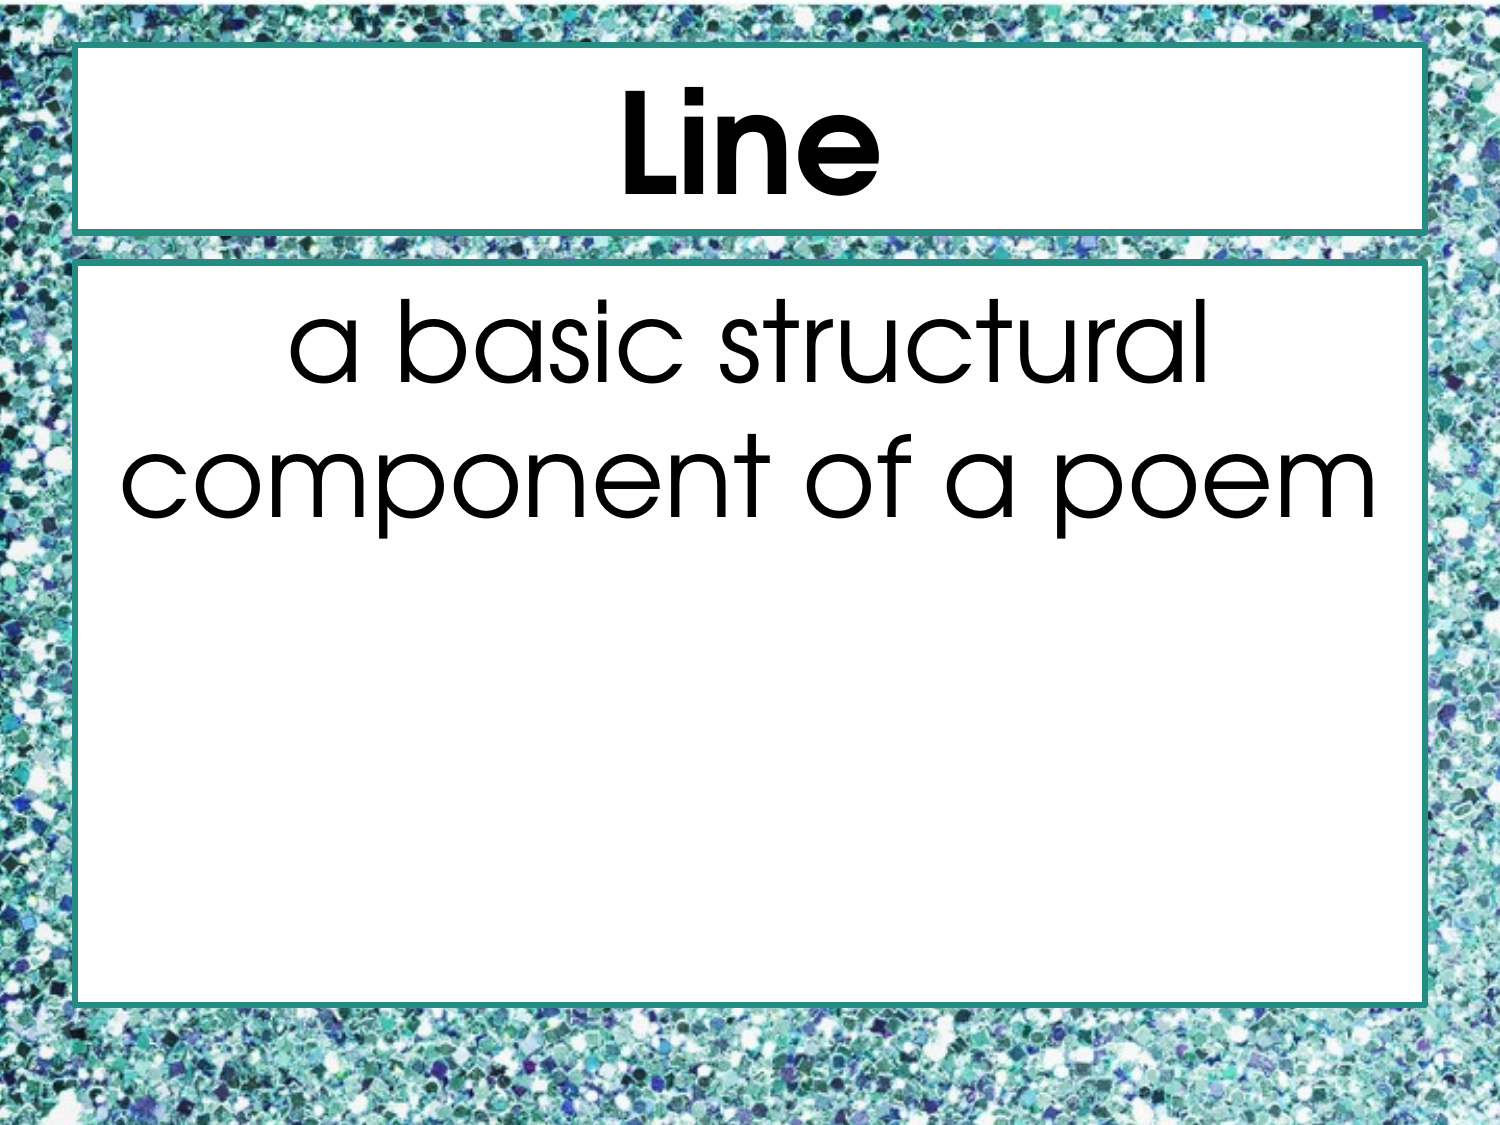

# Line
a basic structural component of a poem